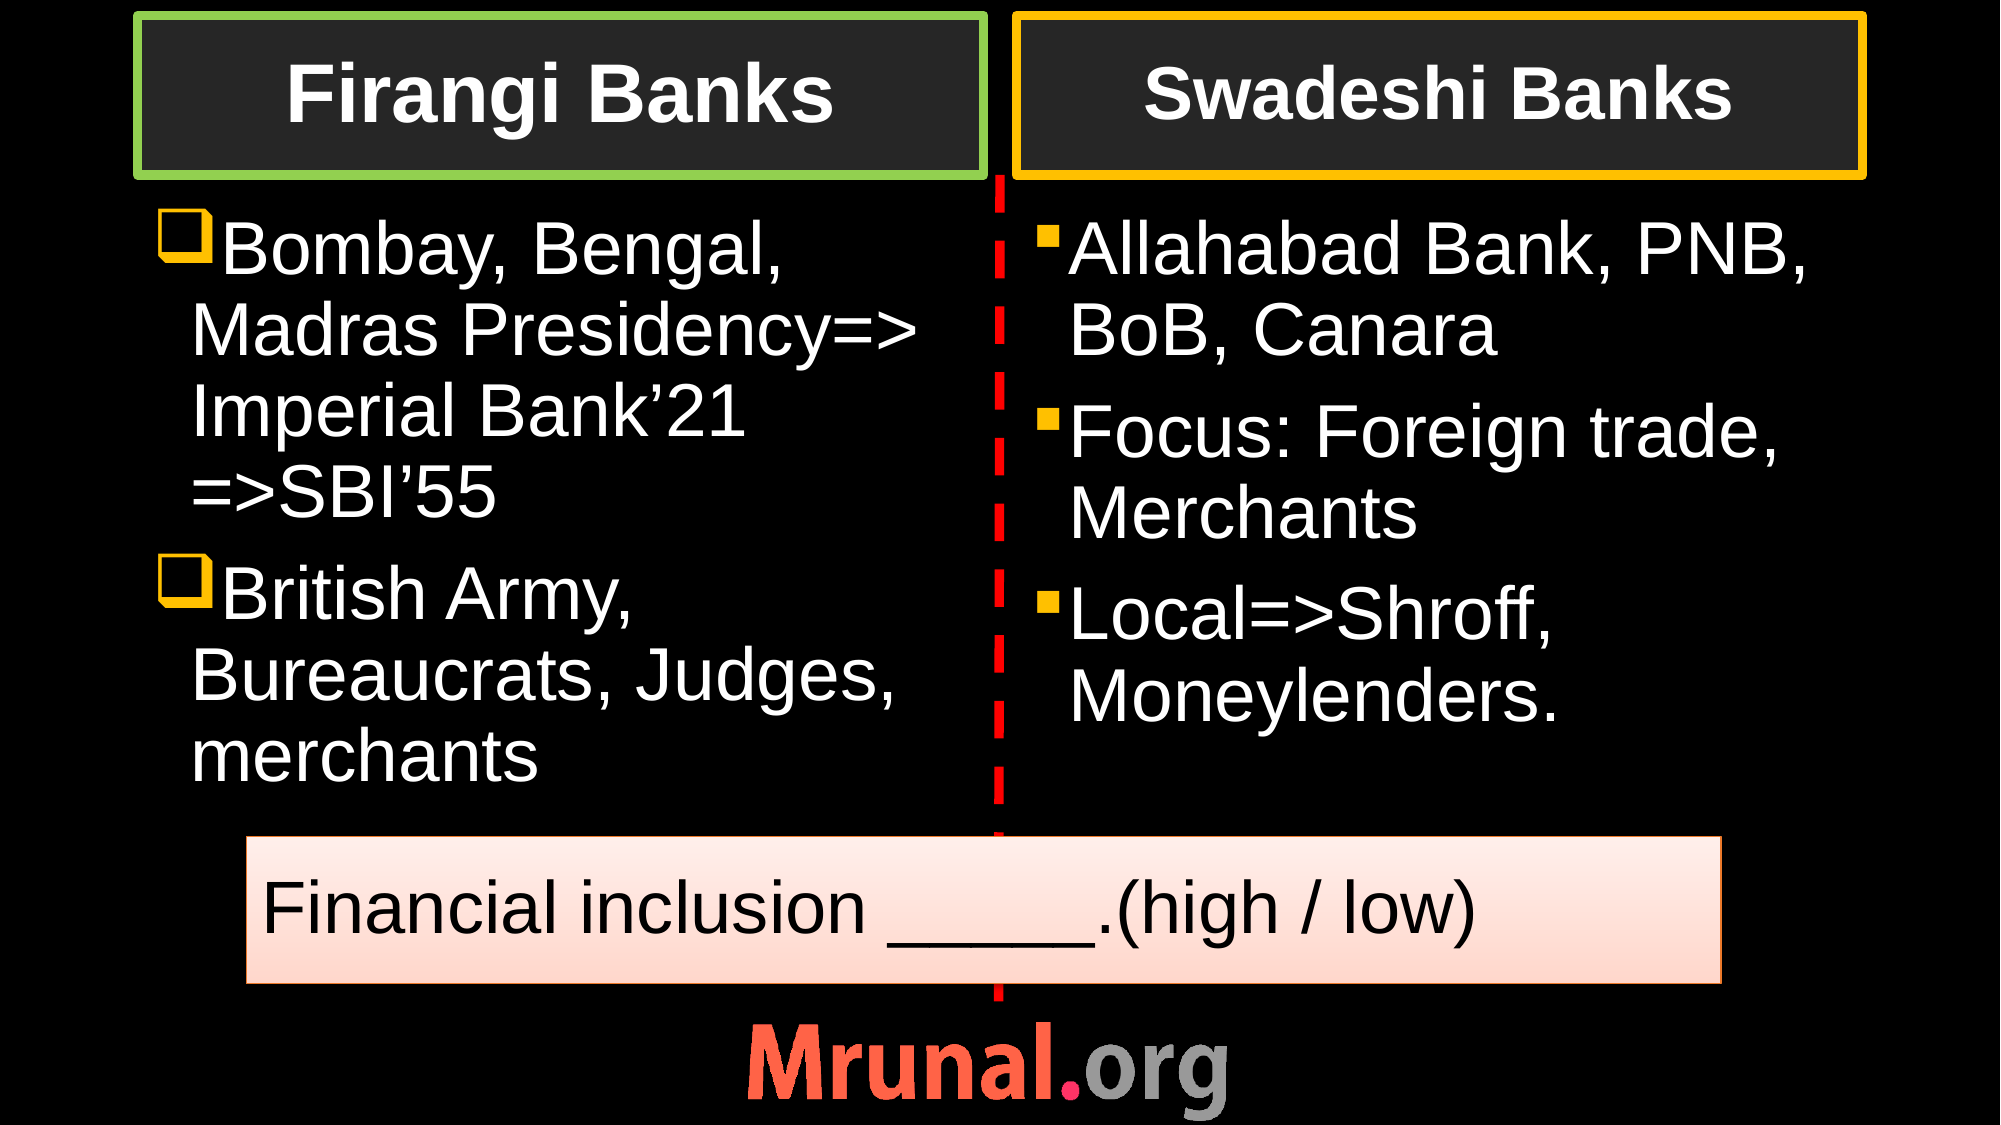

Firangi Banks
Swadeshi Banks
Bombay, Bengal, Madras Presidency=> Imperial Bank’21 =>SBI’55
British Army, Bureaucrats, Judges, merchants
Allahabad Bank, PNB, BoB, Canara
Focus: Foreign trade, Merchants
Local=>Shroff, Moneylenders.
Financial inclusion _____.(high / low)